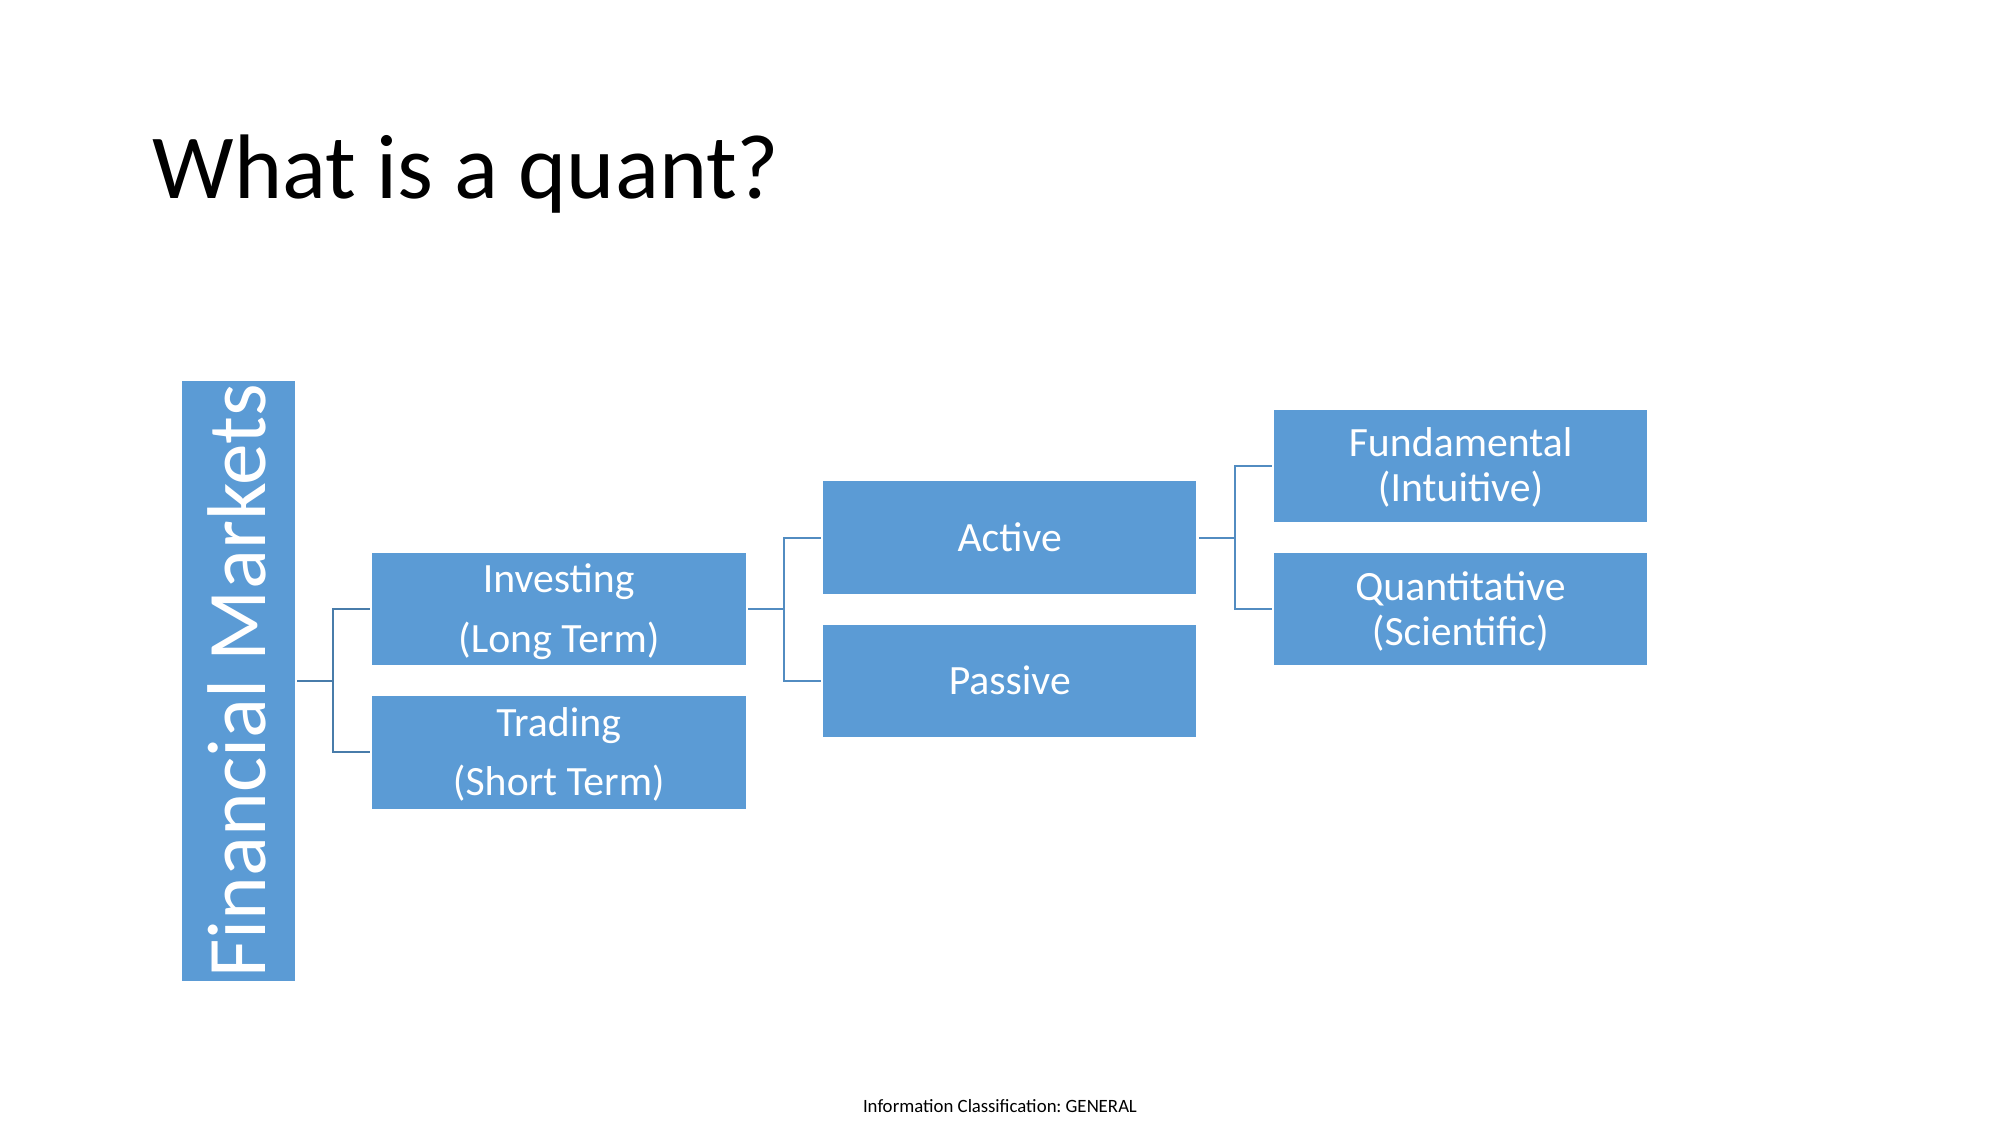

# What is a quant?

Financial Markets
Investing
(Long Term)
Active
Fundamental (Intuitive)
Quantitative (Scientific)
Passive
Trading
(Short Term)